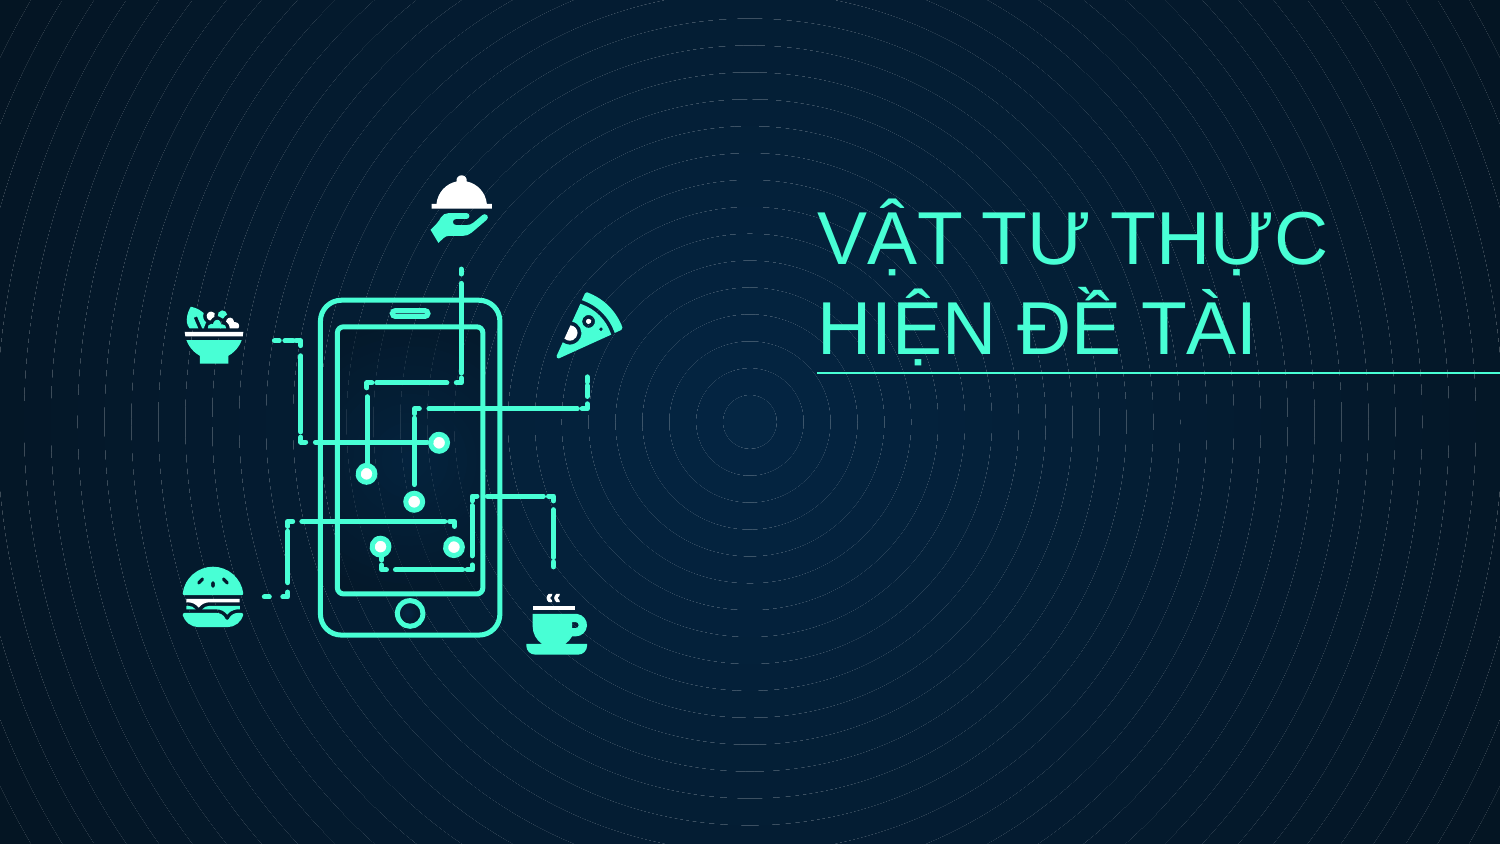

# VẬT TƯ THỰC HIỆN ĐỀ TÀI